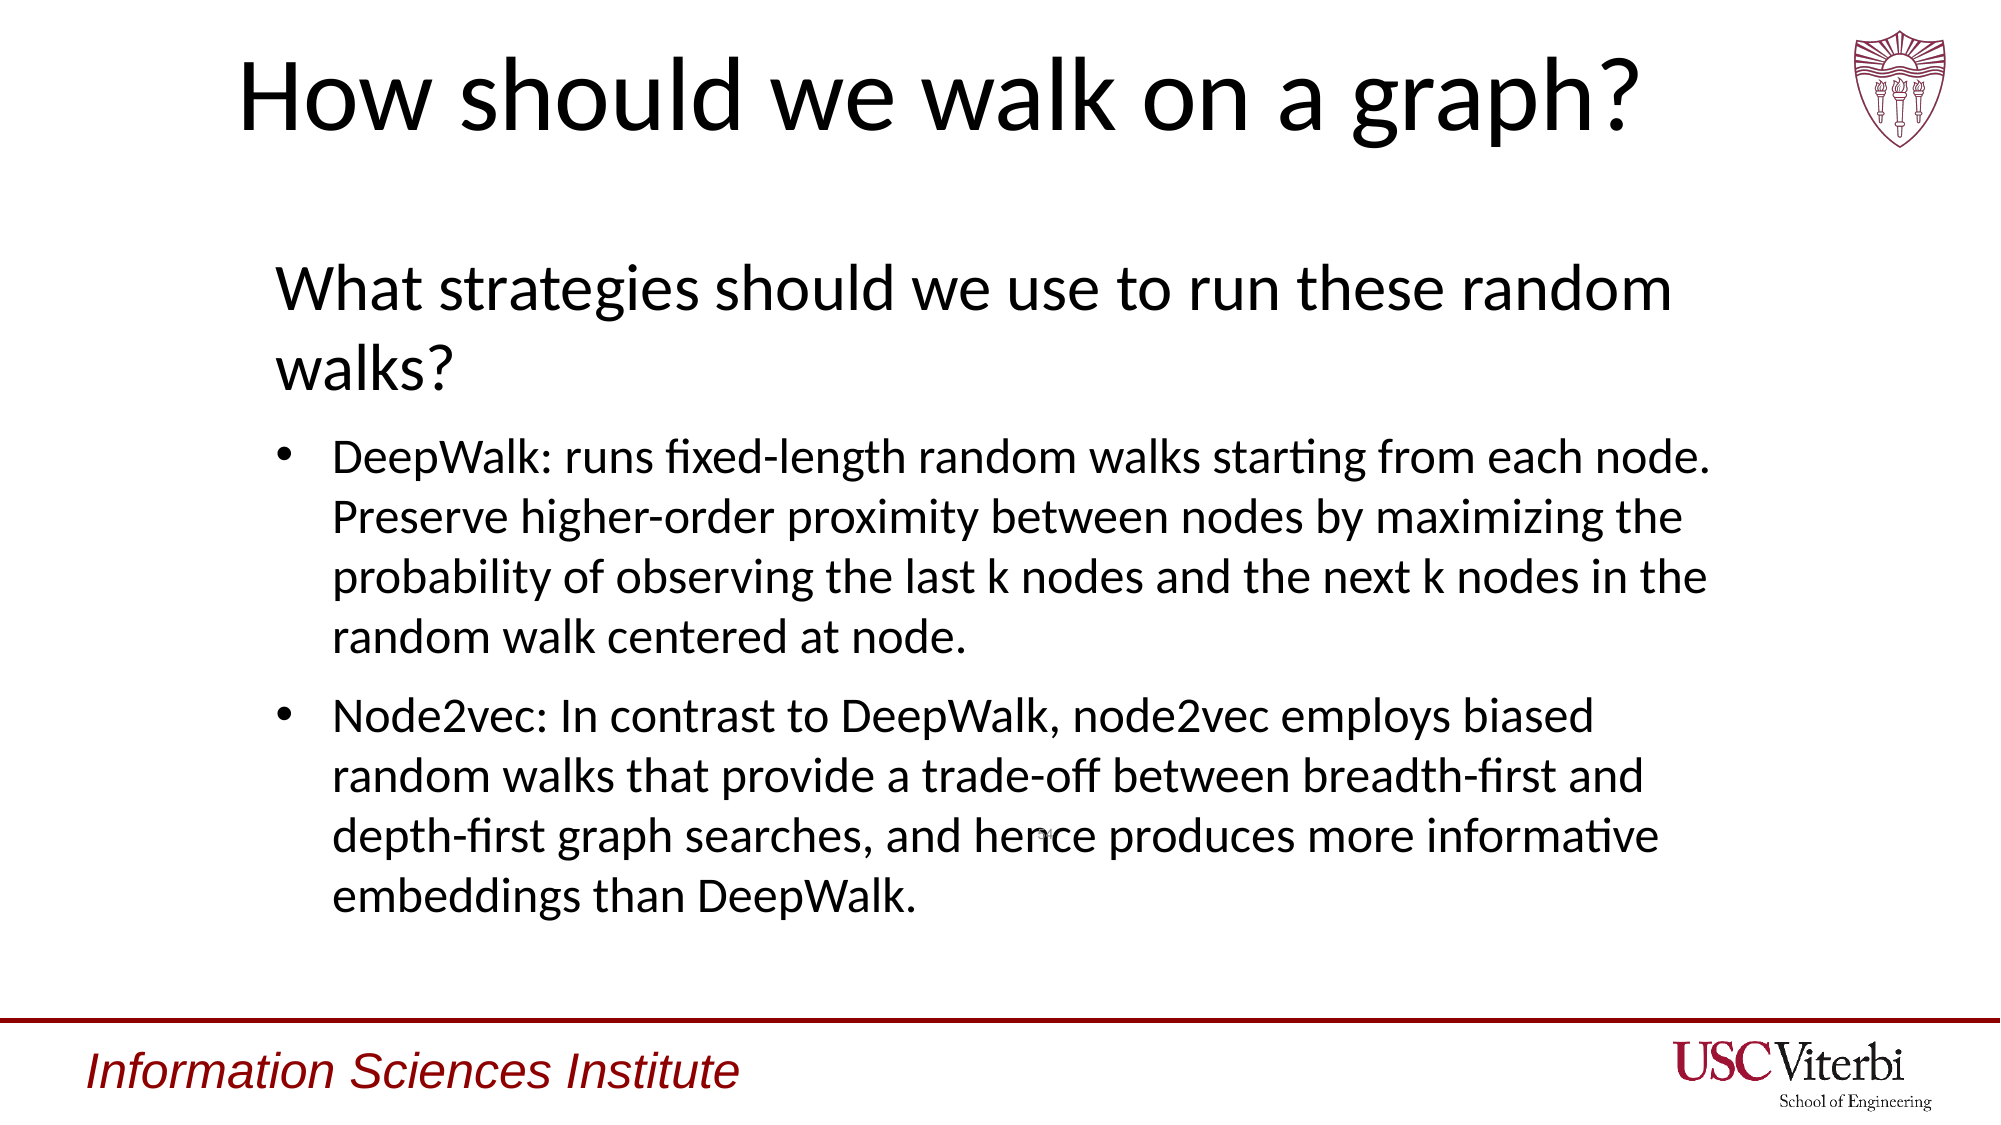

# How should we walk on a graph?
What strategies should we use to run these random walks?
DeepWalk: runs fixed-length random walks starting from each node. Preserve higher-order proximity between nodes by maximizing the probability of observing the last k nodes and the next k nodes in the random walk centered at node.
Node2vec: In contrast to DeepWalk, node2vec employs biased random walks that provide a trade-off between breadth-first and depth-first graph searches, and hence produces more informative embeddings than DeepWalk.
54